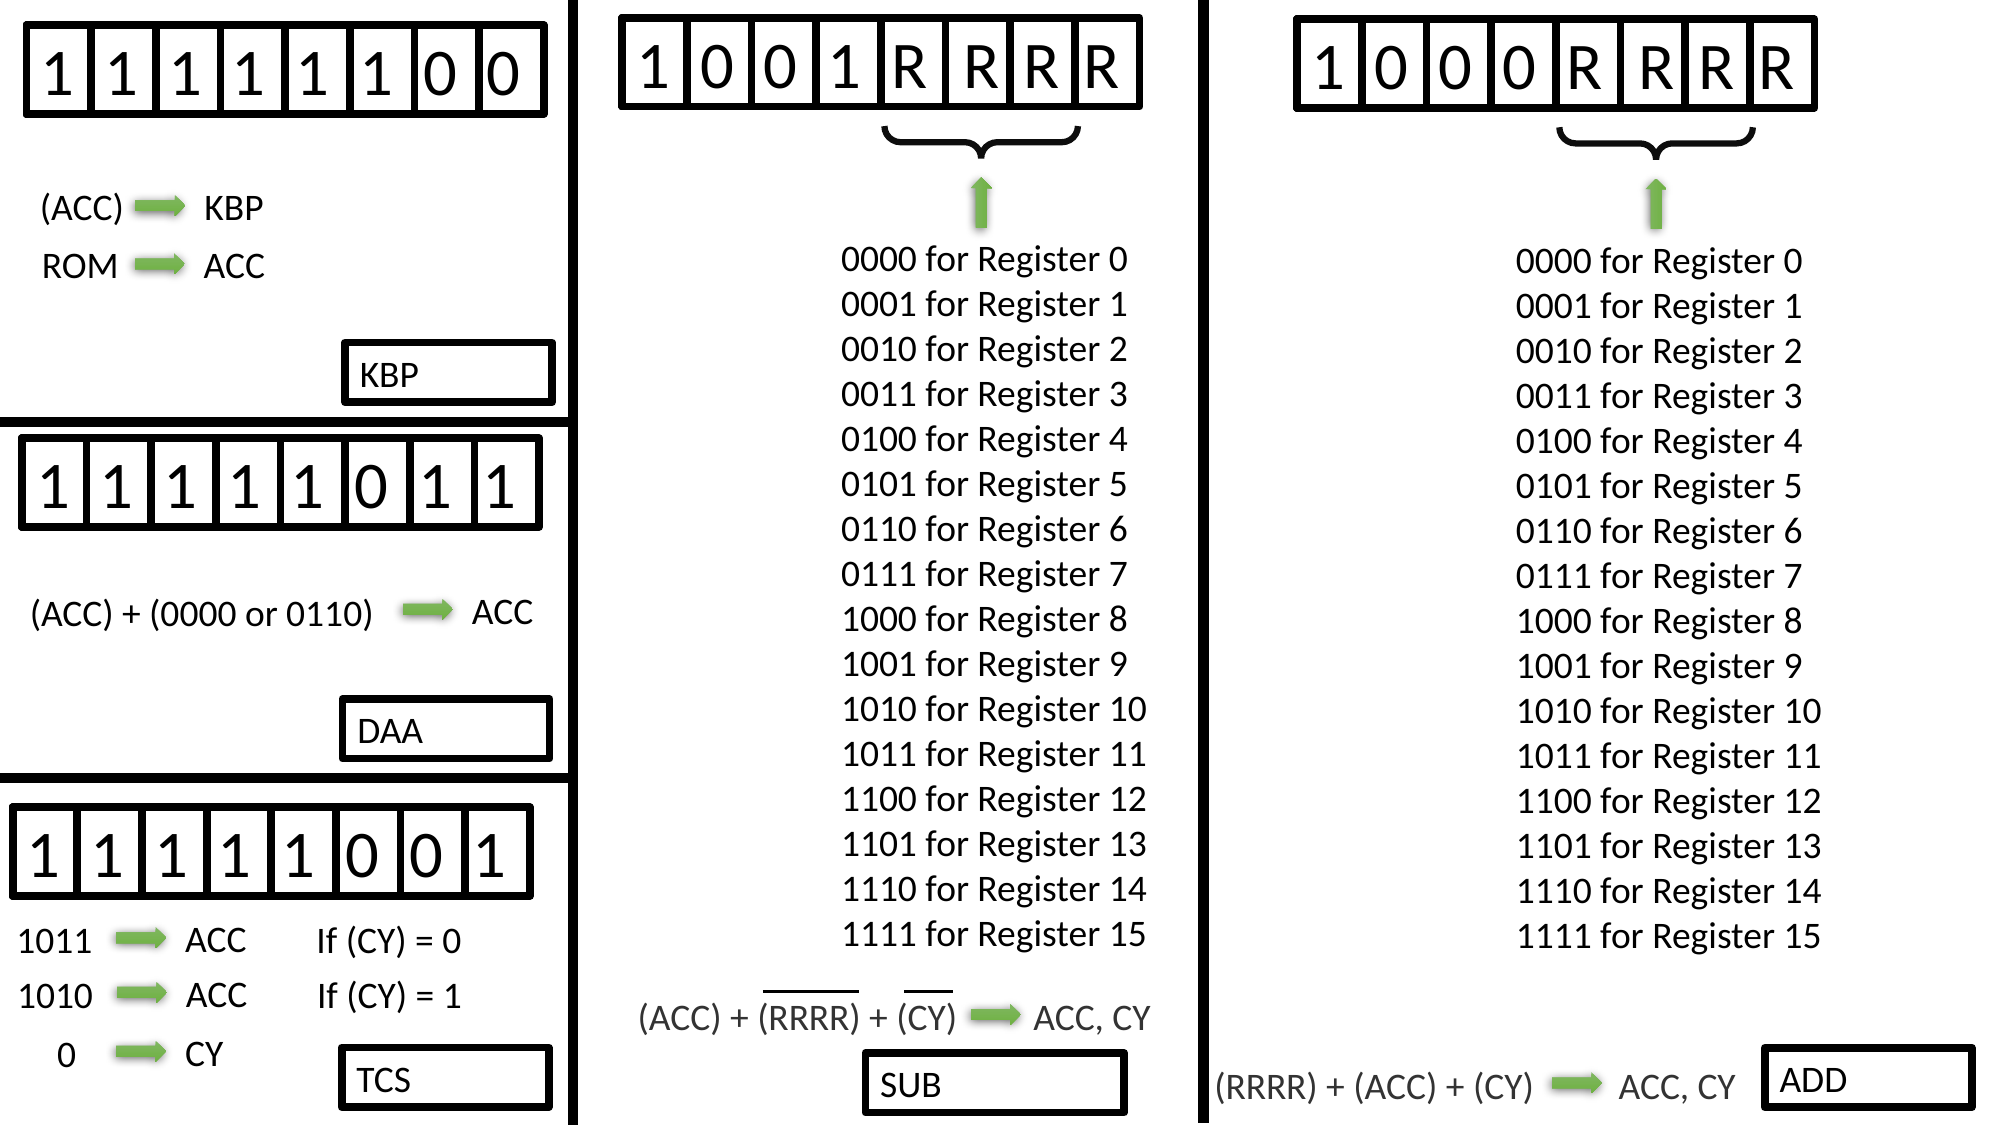

1  0  0  1  R   R  R  R

0000 for Register 0
0001 for Register 1
0010 for Register 2
0011 for Register 3
0100 for Register 4
0101 for Register 5
0110 for Register 6
0111 for Register 7
1000 for Register 8
1001 for Register 9
1010 for Register 10
1011 for Register 11
1100 for Register 12
1101 for Register 13
1110 for Register 14
1111 for Register 15

1  0  0  0  R   R  R  R

0000 for Register 0
0001 for Register 1
0010 for Register 2
0011 for Register 3
0100 for Register 4
0101 for Register 5
0110 for Register 6
0111 for Register 7
1000 for Register 8
1001 for Register 9
1010 for Register 10
1011 for Register 11
1100 for Register 12
1101 for Register 13
1110 for Register 14
1111 for Register 15
1  1  1  1  1  1  0  0

   (ACC)
KBP

   ROM
ACC

KBP
1  1  1  1  1  0  1  1

ACC

   (ACC) + (0000 or 0110)
DAA
1  1  1  1  1  0  0  1

ACC

1011		If (CY) = 0
ACC

1010		If (CY) = 1
(ACC) + (RRRR) + (CY)         ACC, CY

CY

0
TCS
ADD
SUB
(RRRR) + (ACC) + (CY)          ACC, CY